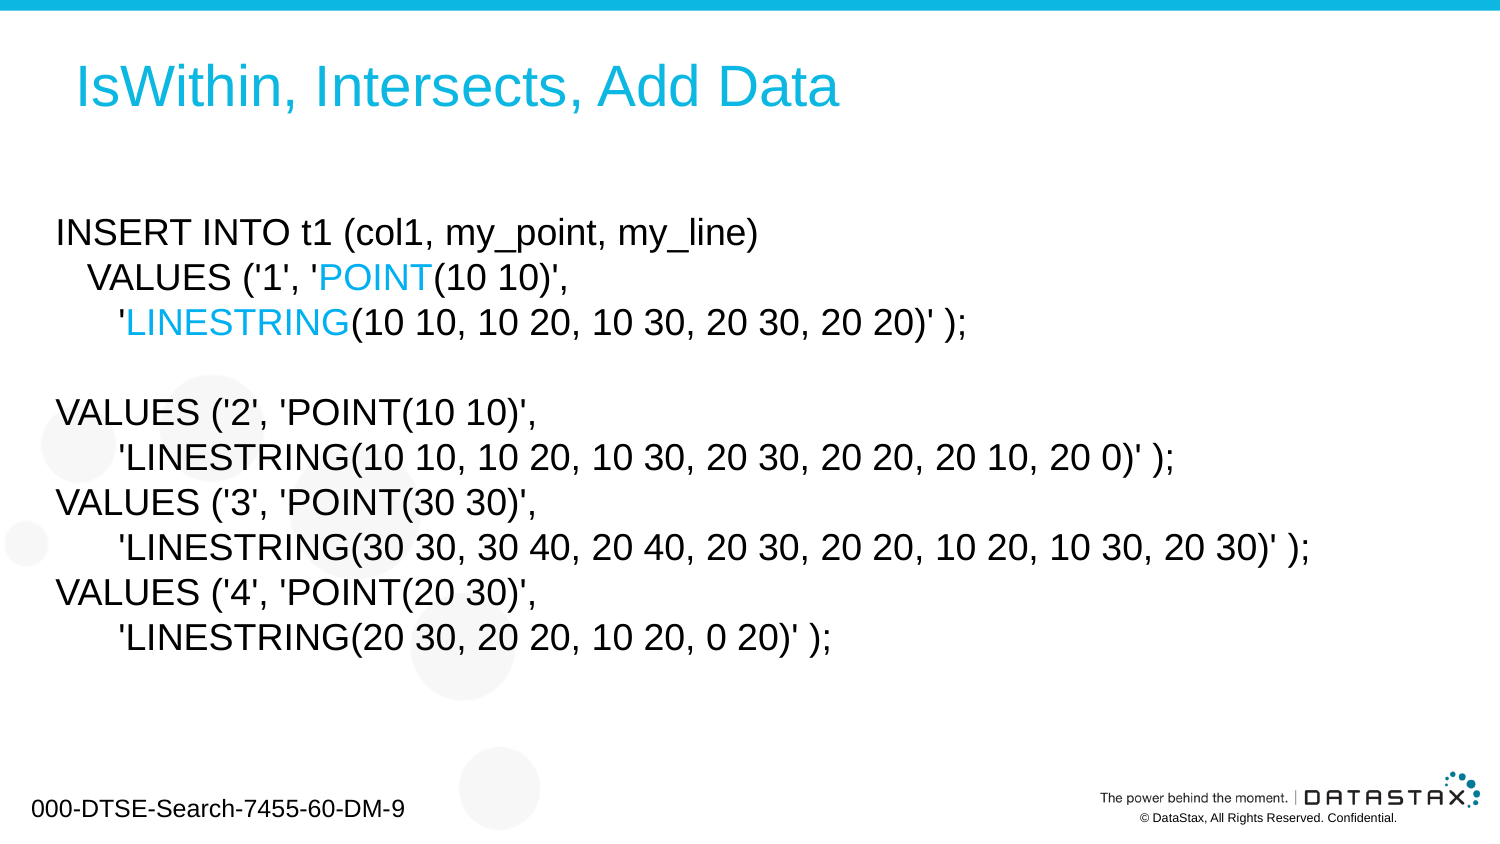

# IsWithin, Intersects, Add Data
INSERT INTO t1 (col1, my_point, my_line)
   VALUES ('1', 'POINT(10 10)',
      'LINESTRING(10 10, 10 20, 10 30, 20 30, 20 20)' );

VALUES ('2', 'POINT(10 10)',
      'LINESTRING(10 10, 10 20, 10 30, 20 30, 20 20, 20 10, 20 0)' );
VALUES ('3', 'POINT(30 30)',
      'LINESTRING(30 30, 30 40, 20 40, 20 30, 20 20, 10 20, 10 30, 20 30)' );
VALUES ('4', 'POINT(20 30)',
      'LINESTRING(20 30, 20 20, 10 20, 0 20)' );

000-DTSE-Search-7455-60-DM-9
© DataStax, All Rights Reserved. Confidential.